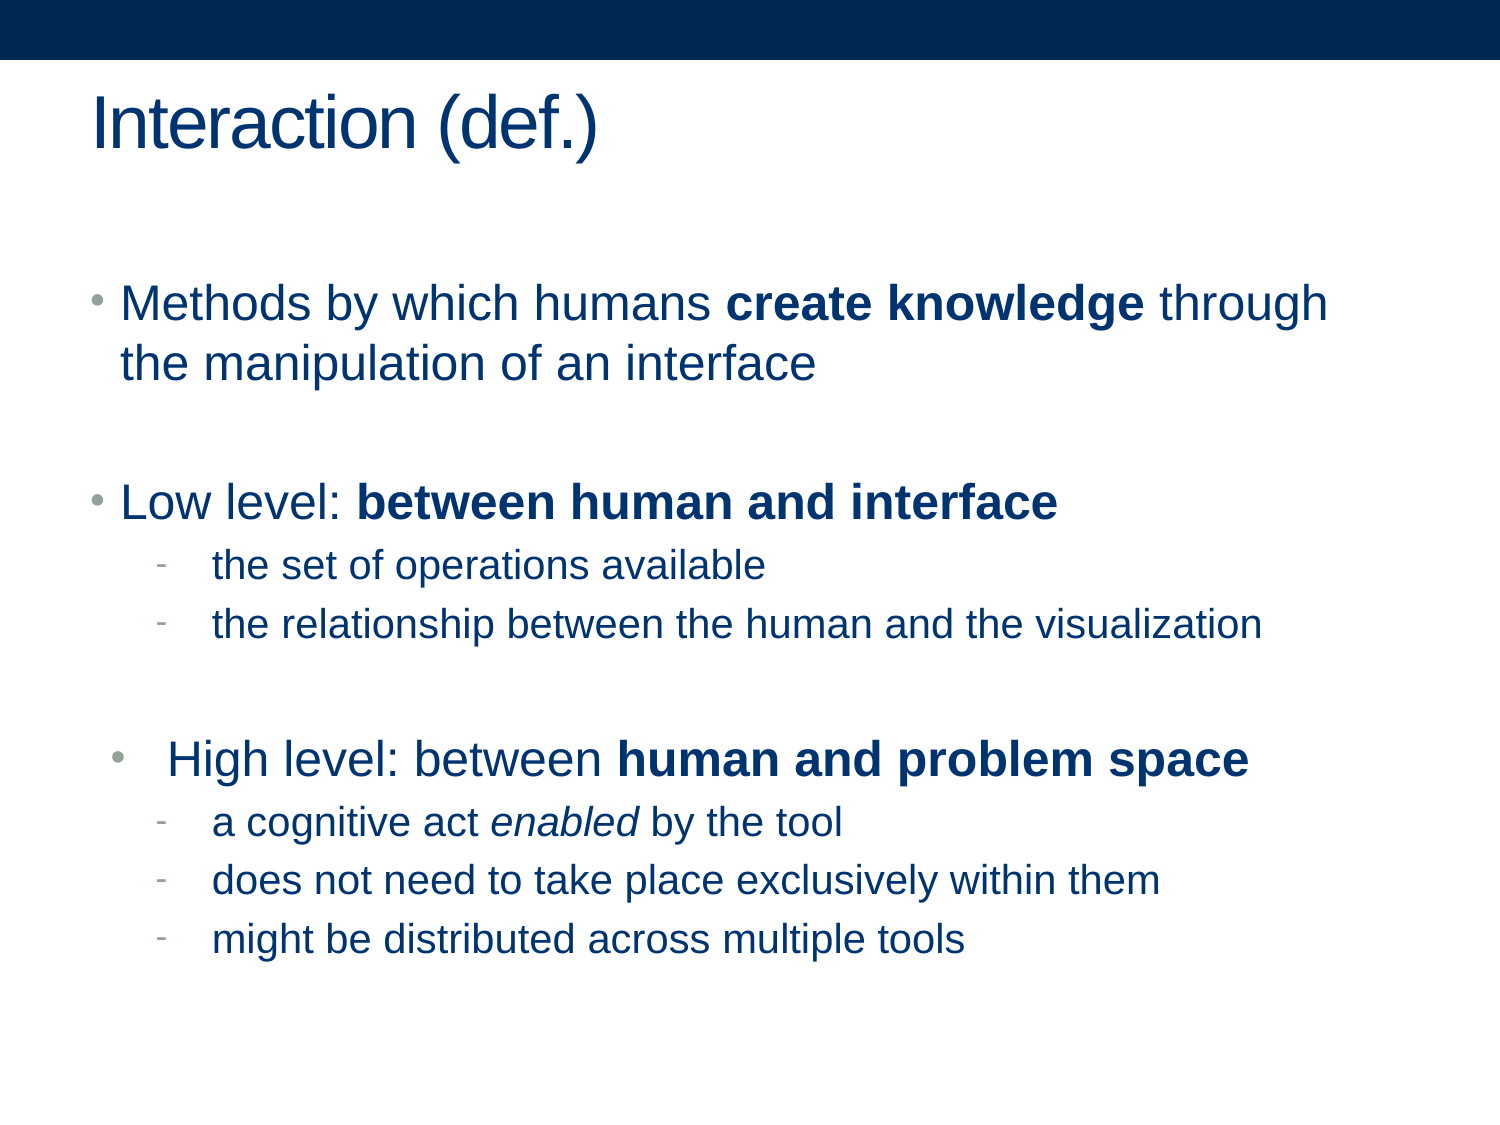

# Interaction (def.)
Methods by which humans create knowledge through the manipulation of an interface

Low level: between human and interface
the set of operations available
the relationship between the human and the visualization

High level: between human and problem space
a cognitive act enabled by the tool
does not need to take place exclusively within them
might be distributed across multiple tools